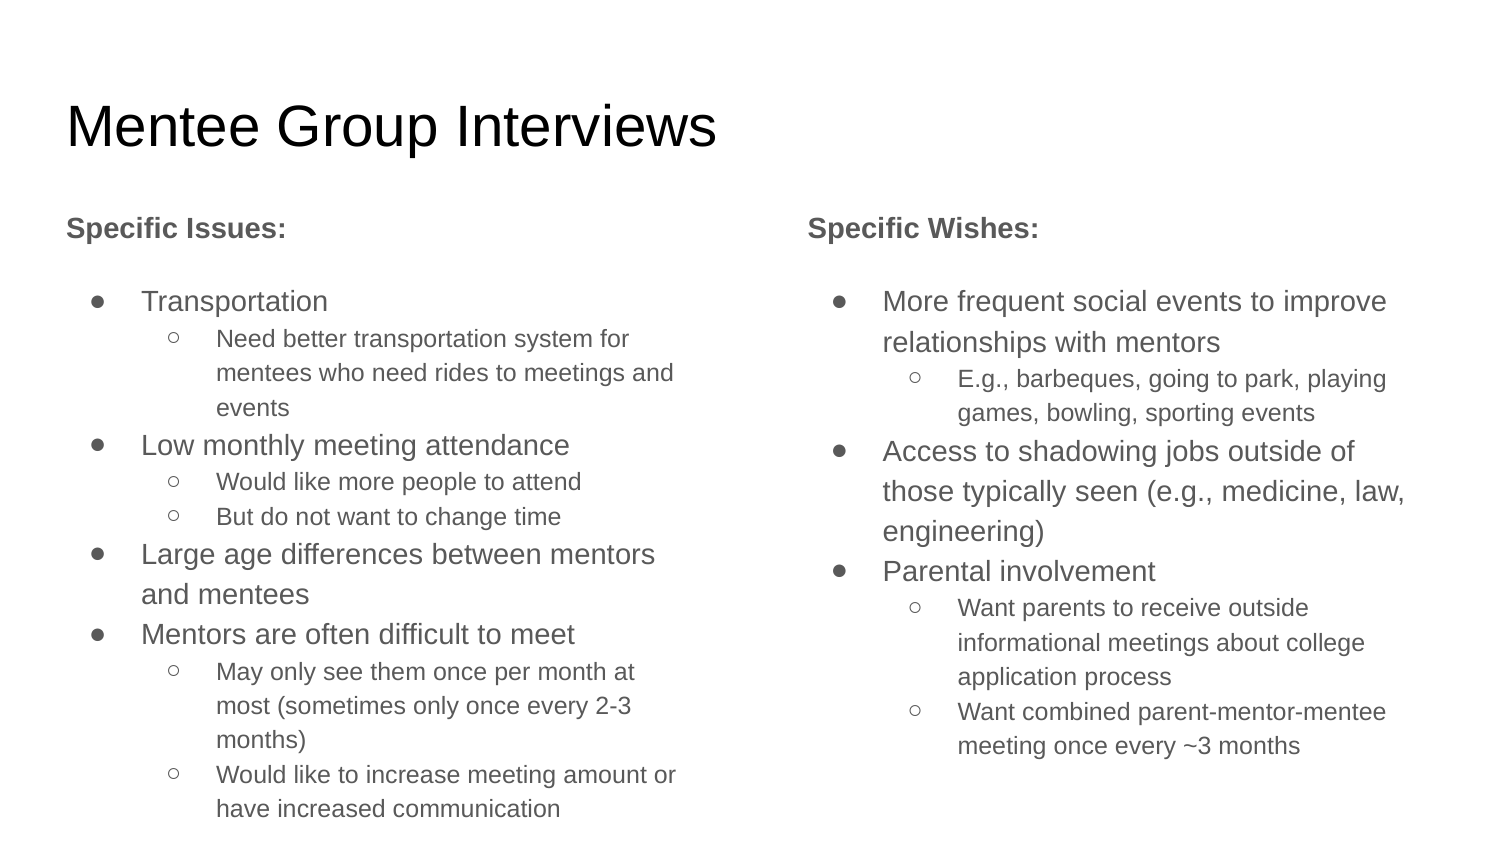

# Mentee Group Interviews
Specific Issues:
Transportation
Need better transportation system for mentees who need rides to meetings and events
Low monthly meeting attendance
Would like more people to attend
But do not want to change time
Large age differences between mentors and mentees
Mentors are often difficult to meet
May only see them once per month at most (sometimes only once every 2-3 months)
Would like to increase meeting amount or have increased communication

Specific Wishes:
More frequent social events to improve relationships with mentors
E.g., barbeques, going to park, playing games, bowling, sporting events
Access to shadowing jobs outside of those typically seen (e.g., medicine, law, engineering)
Parental involvement
Want parents to receive outside informational meetings about college application process
Want combined parent-mentor-mentee meeting once every ~3 months